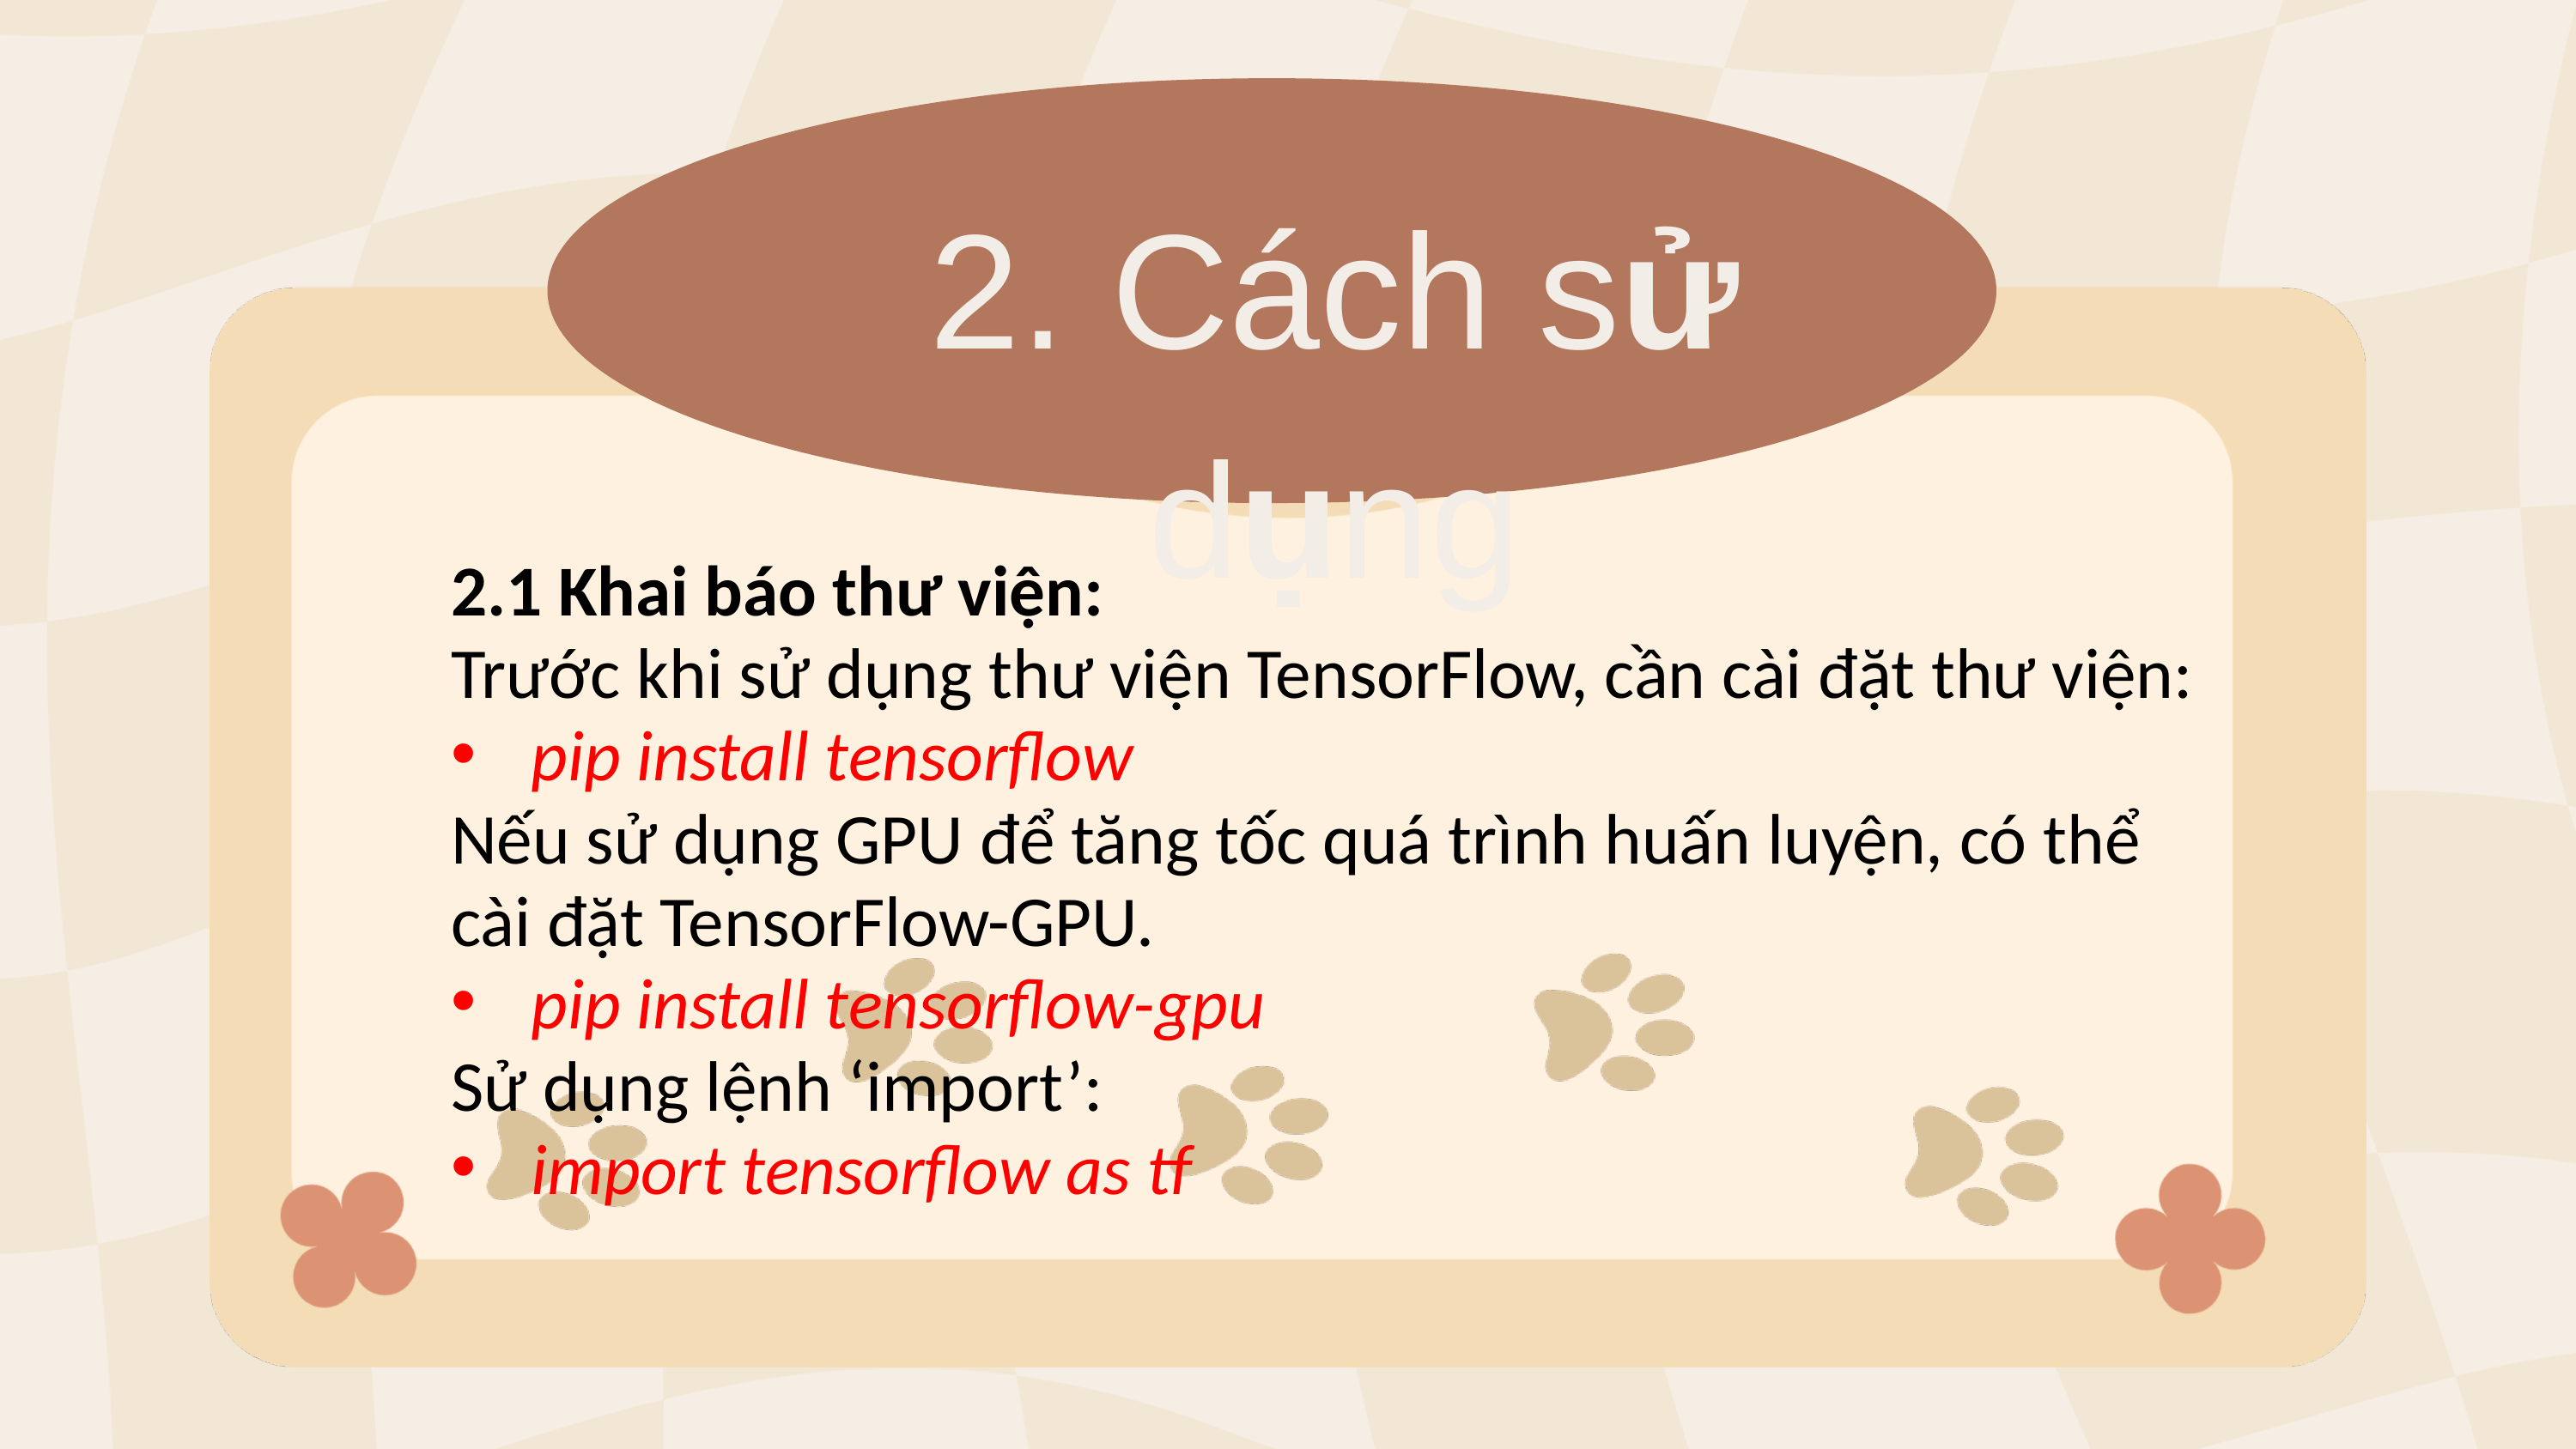

2. Cách sử dụng
2.1 Khai báo thư viện:
Trước khi sử dụng thư viện TensorFlow, cần cài đặt thư viện:
pip install tensorflow
Nếu sử dụng GPU để tăng tốc quá trình huấn luyện, có thể cài đặt TensorFlow-GPU.
pip install tensorflow-gpu
Sử dụng lệnh ‘import’:
import tensorflow as tf